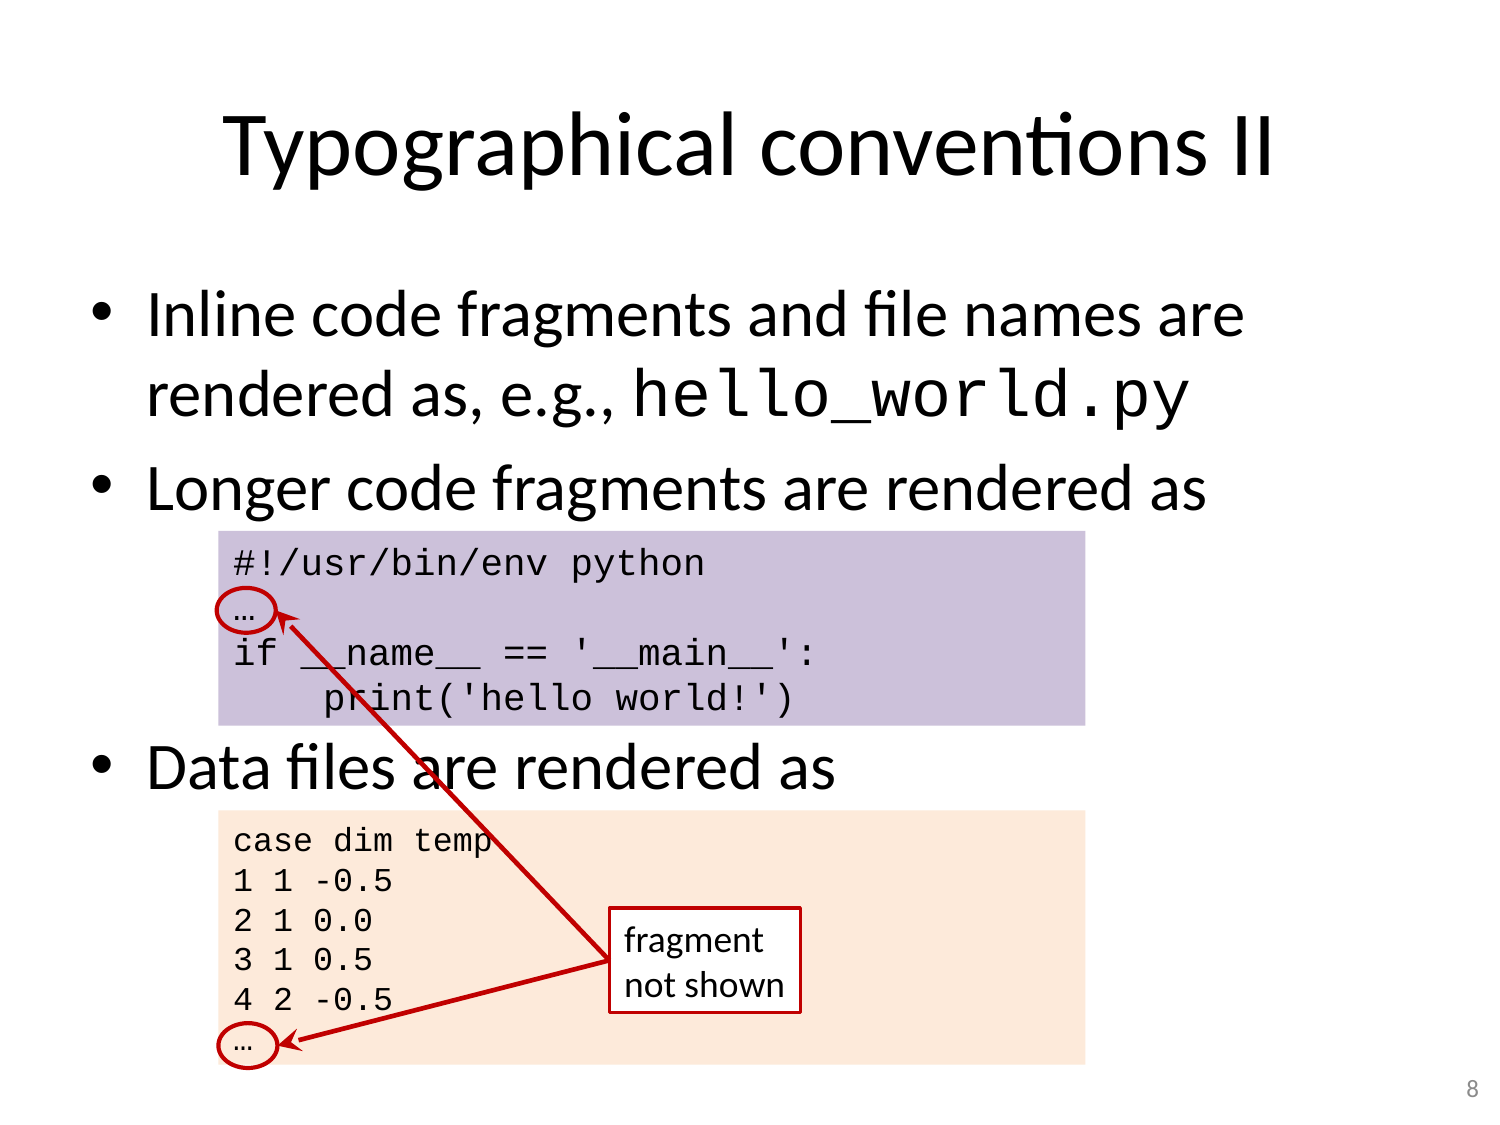

# Typographical conventions II
Inline code fragments and file names are rendered as, e.g., hello_world.py
Longer code fragments are rendered as

Data files are rendered as

#!/usr/bin/env python
…
if __name__ == '__main__':
    print('hello world!')

fragment
not shown

case dim temp
1 1 -0.5
2 1 0.0
3 1 0.5
4 2 -0.5
…
8